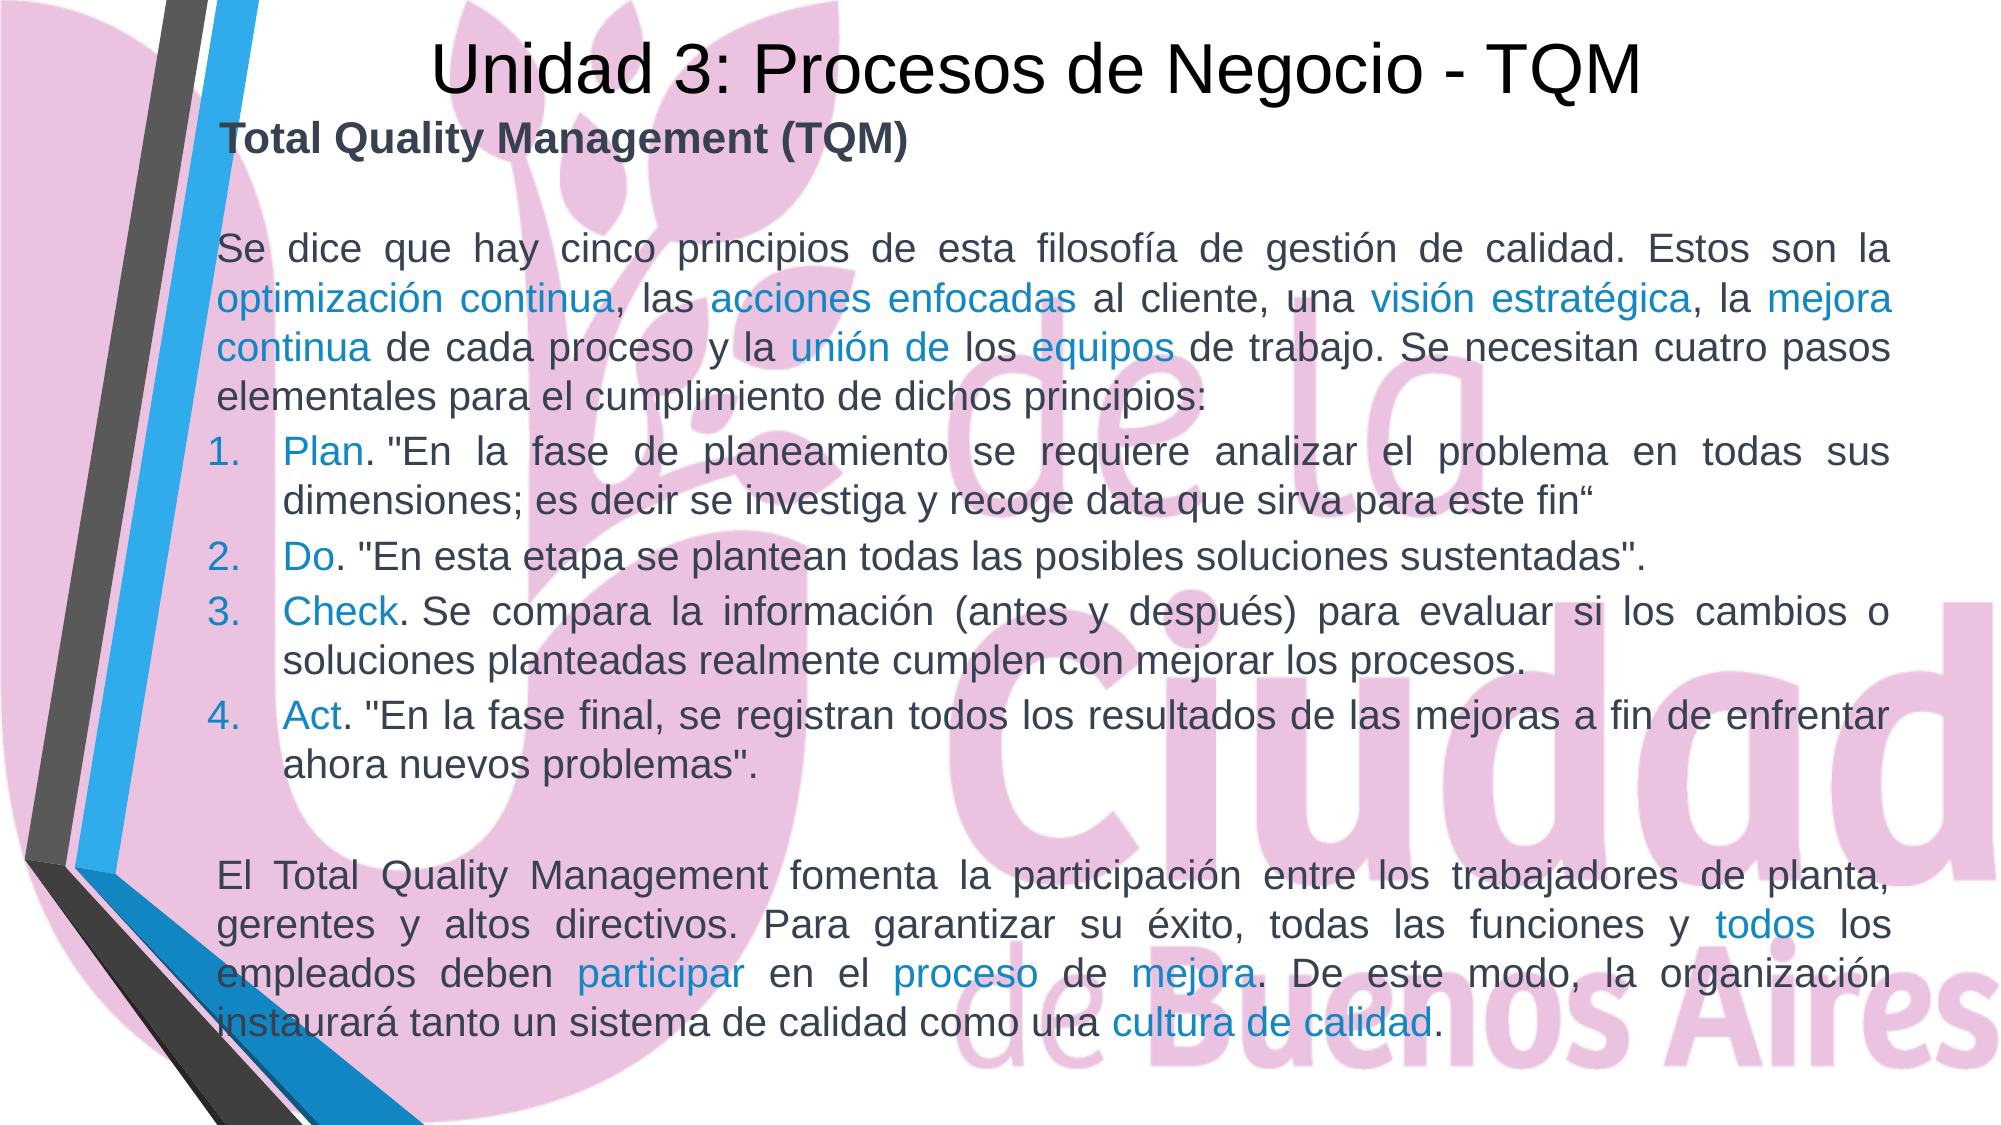

# Unidad 3: Procesos de Negocio - TQM
Total Quality Management (TQM)

Se dice que hay cinco principios de esta filosofía de gestión de calidad. Estos son la optimización continua, las acciones enfocadas al cliente, una visión estratégica, la mejora continua de cada proceso y la unión de los equipos de trabajo. Se necesitan cuatro pasos elementales para el cumplimiento de dichos principios:
Plan. "En la fase de planeamiento se requiere analizar el problema en todas sus dimensiones; es decir se investiga y recoge data que sirva para este fin“
Do. "En esta etapa se plantean todas las posibles soluciones sustentadas".
Check. Se compara la información (antes y después) para evaluar si los cambios o soluciones planteadas realmente cumplen con mejorar los procesos.
Act. "En la fase final, se registran todos los resultados de las mejoras a fin de enfrentar ahora nuevos problemas".

El Total Quality Management fomenta la participación entre los trabajadores de planta, gerentes y altos directivos. Para garantizar su éxito, todas las funciones y todos los empleados deben participar en el proceso de mejora. De este modo, la organización instaurará tanto un sistema de calidad como una cultura de calidad.